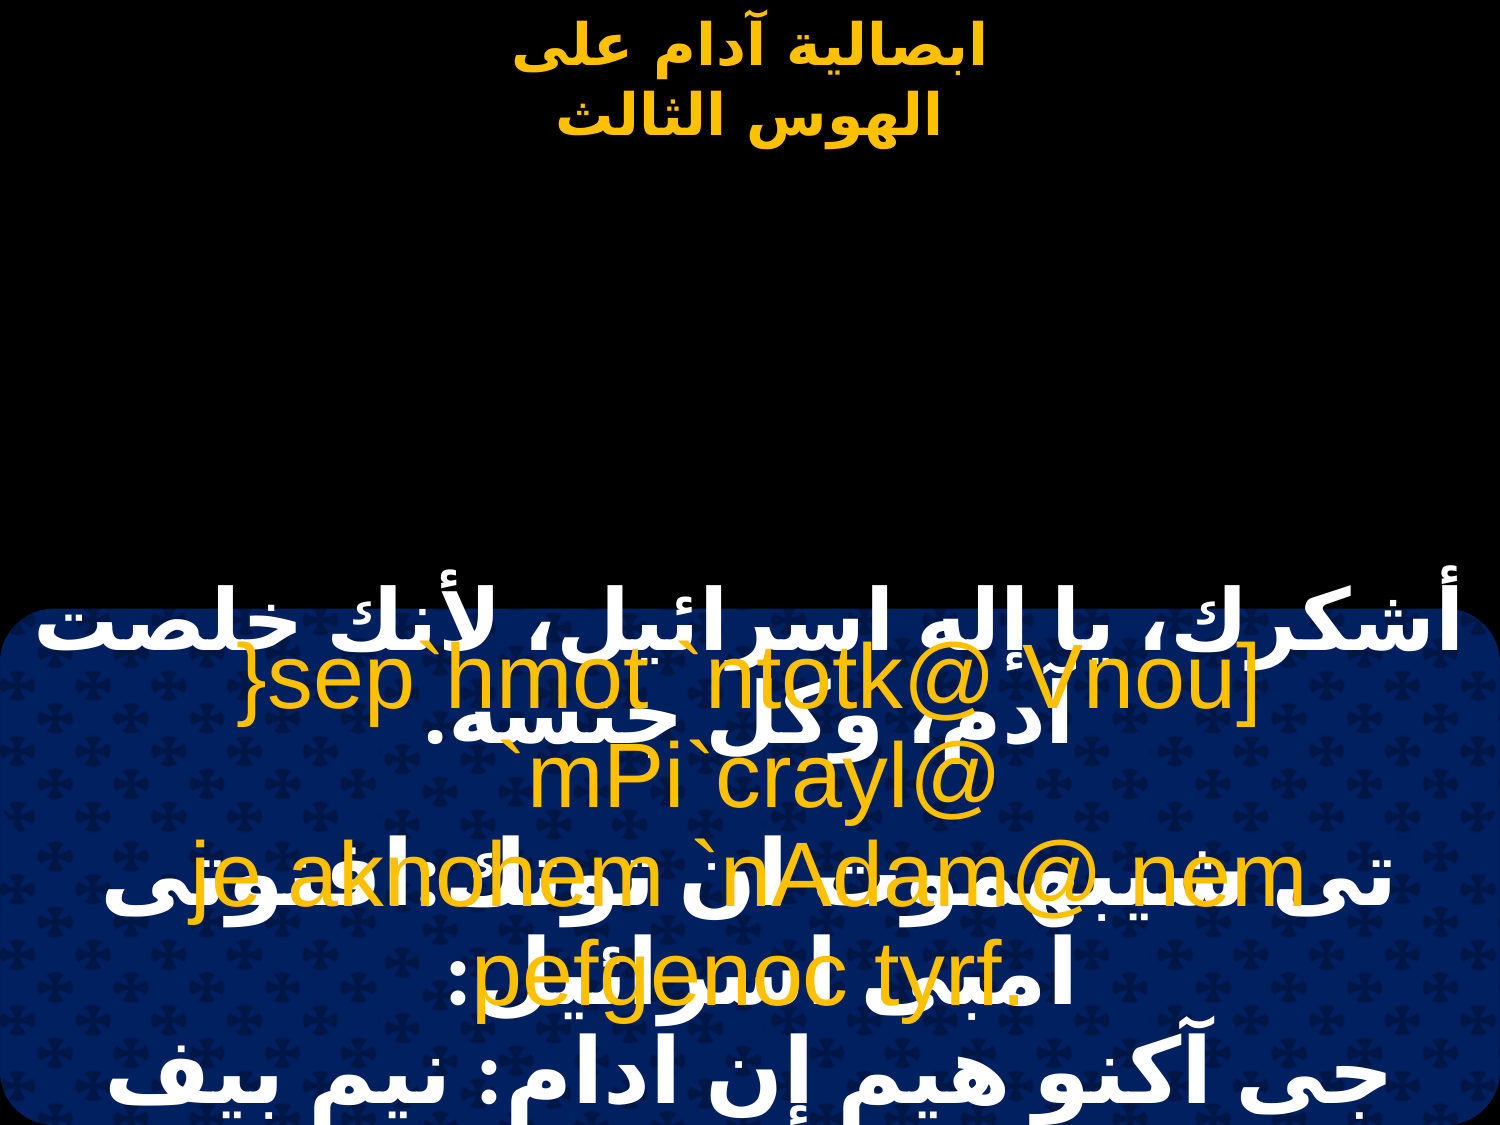

#
أشكرك، يا إله اسرائيل، لأنك خلصت آدم، وكل جنسه.
}sep`hmot `ntotk@ Vnou] `mPi`crayl@
je aknohem `nAdam@ nem pefgenoc tyrf.
تى شيبهموت ان توتك:افنوتى امبى اسرائيل:
جى آكنو هيم إن ادام: نيم بيف جينوس تيرف.